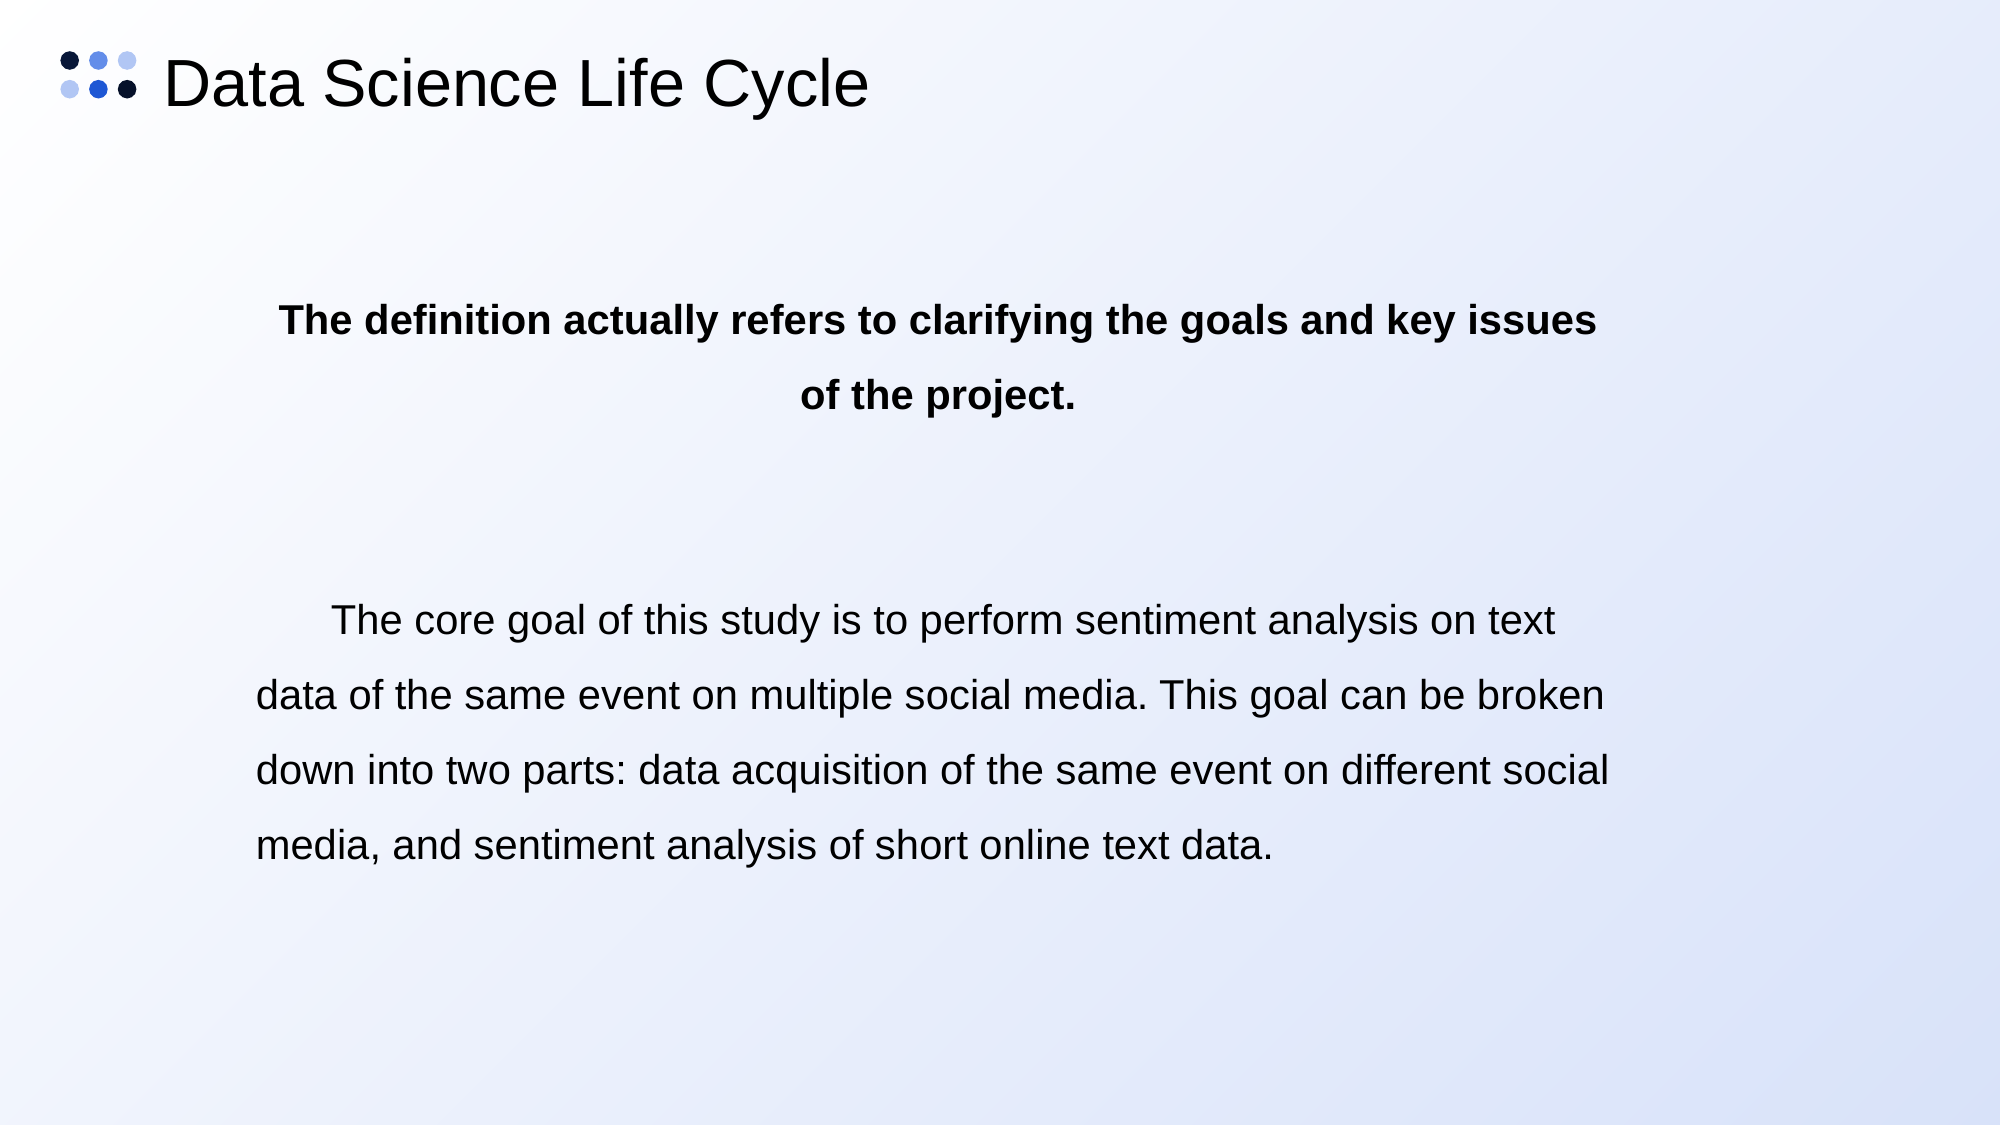

Data Science Life Cycle

The definition actually refers to clarifying the goals and key issues of the project.

The core goal of this study is to perform sentiment analysis on text data of the same event on multiple social media. This goal can be broken down into two parts: data acquisition of the same event on different social media, and sentiment analysis of short online text data.